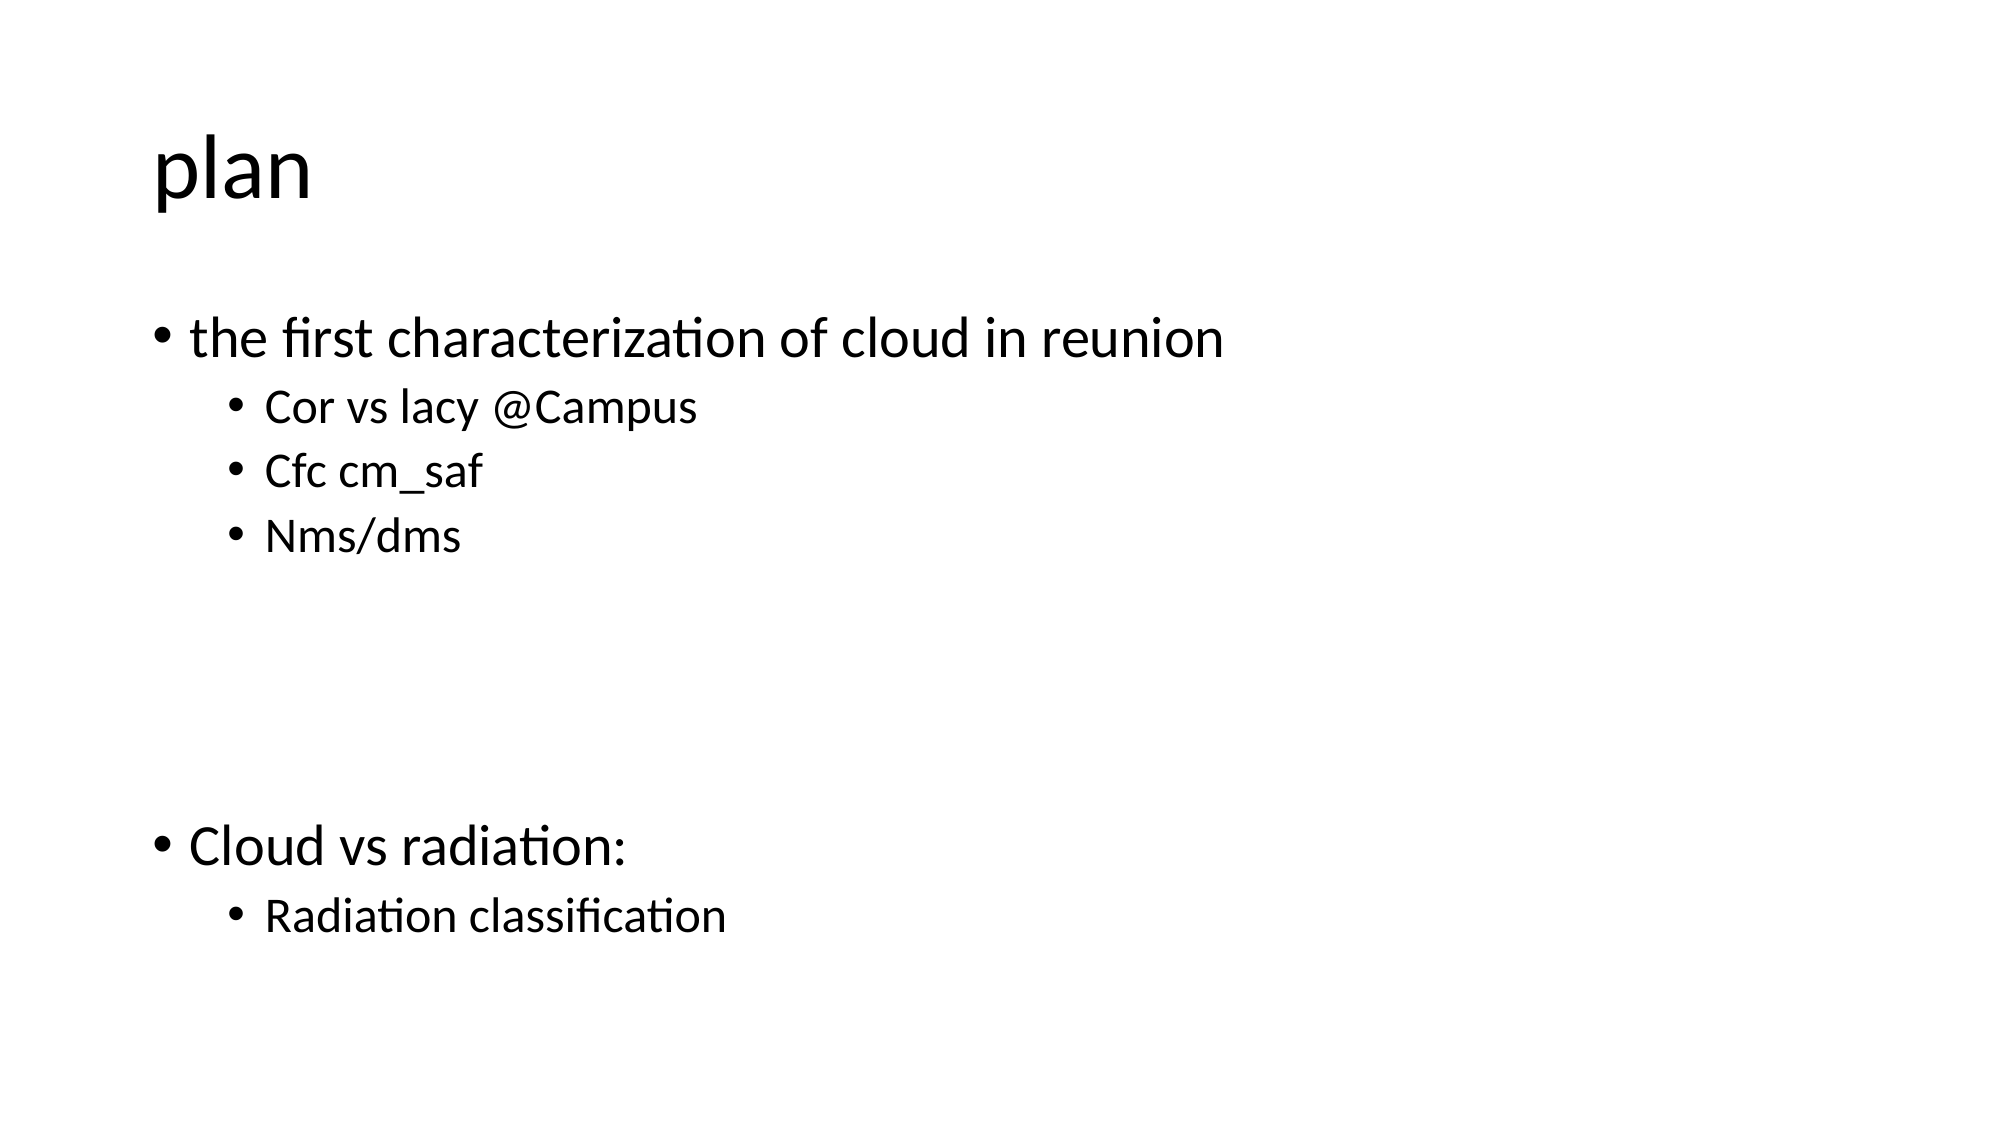

# plan
the first characterization of cloud in reunion
Cor vs lacy @Campus
Cfc cm_saf
Nms/dms

Cloud vs radiation:
Radiation classification